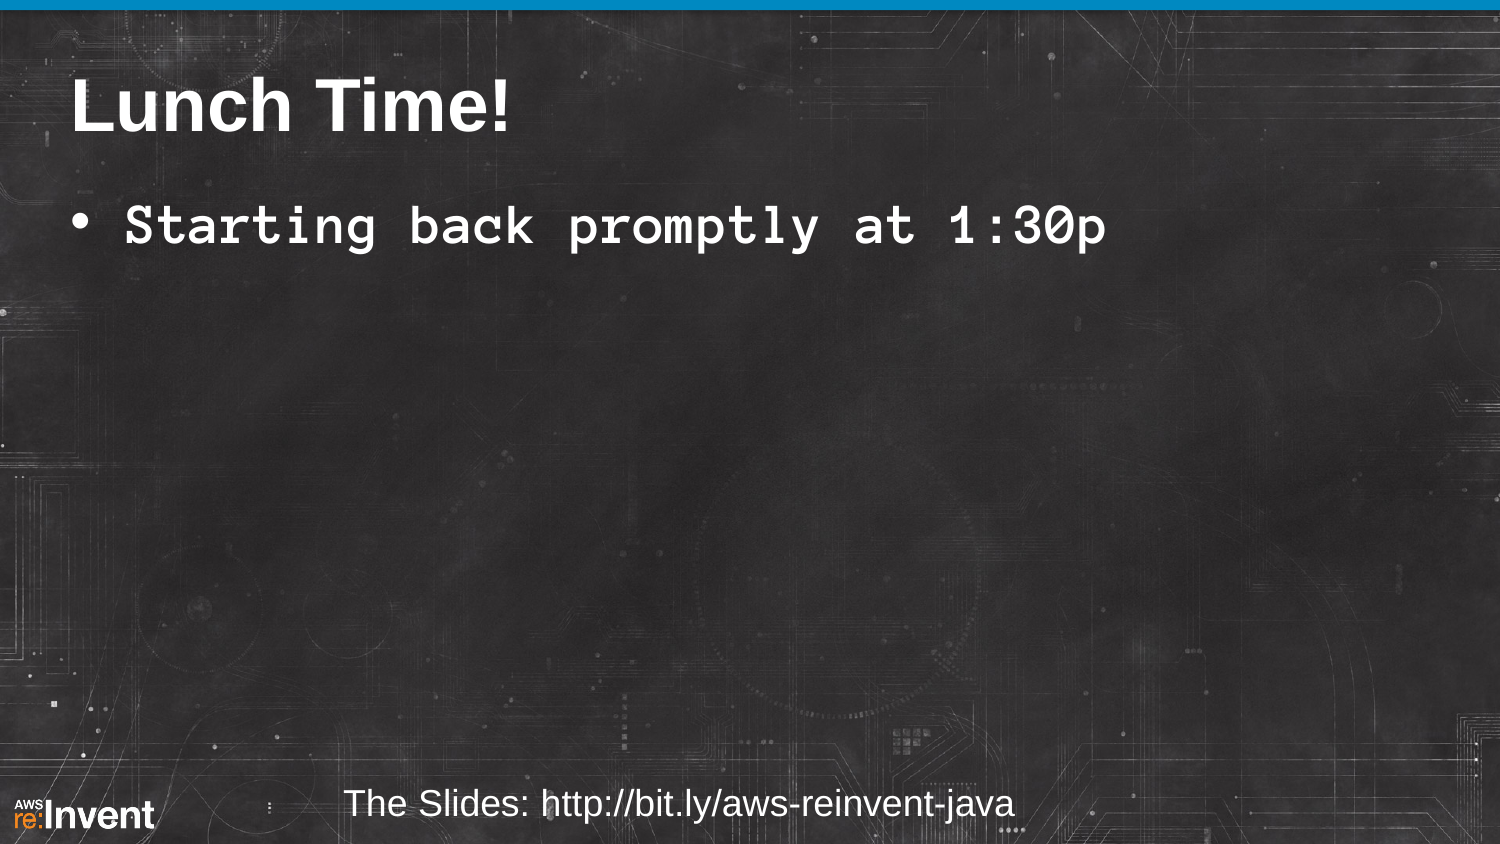

# Lunch Time!
Starting back promptly at 1:30p